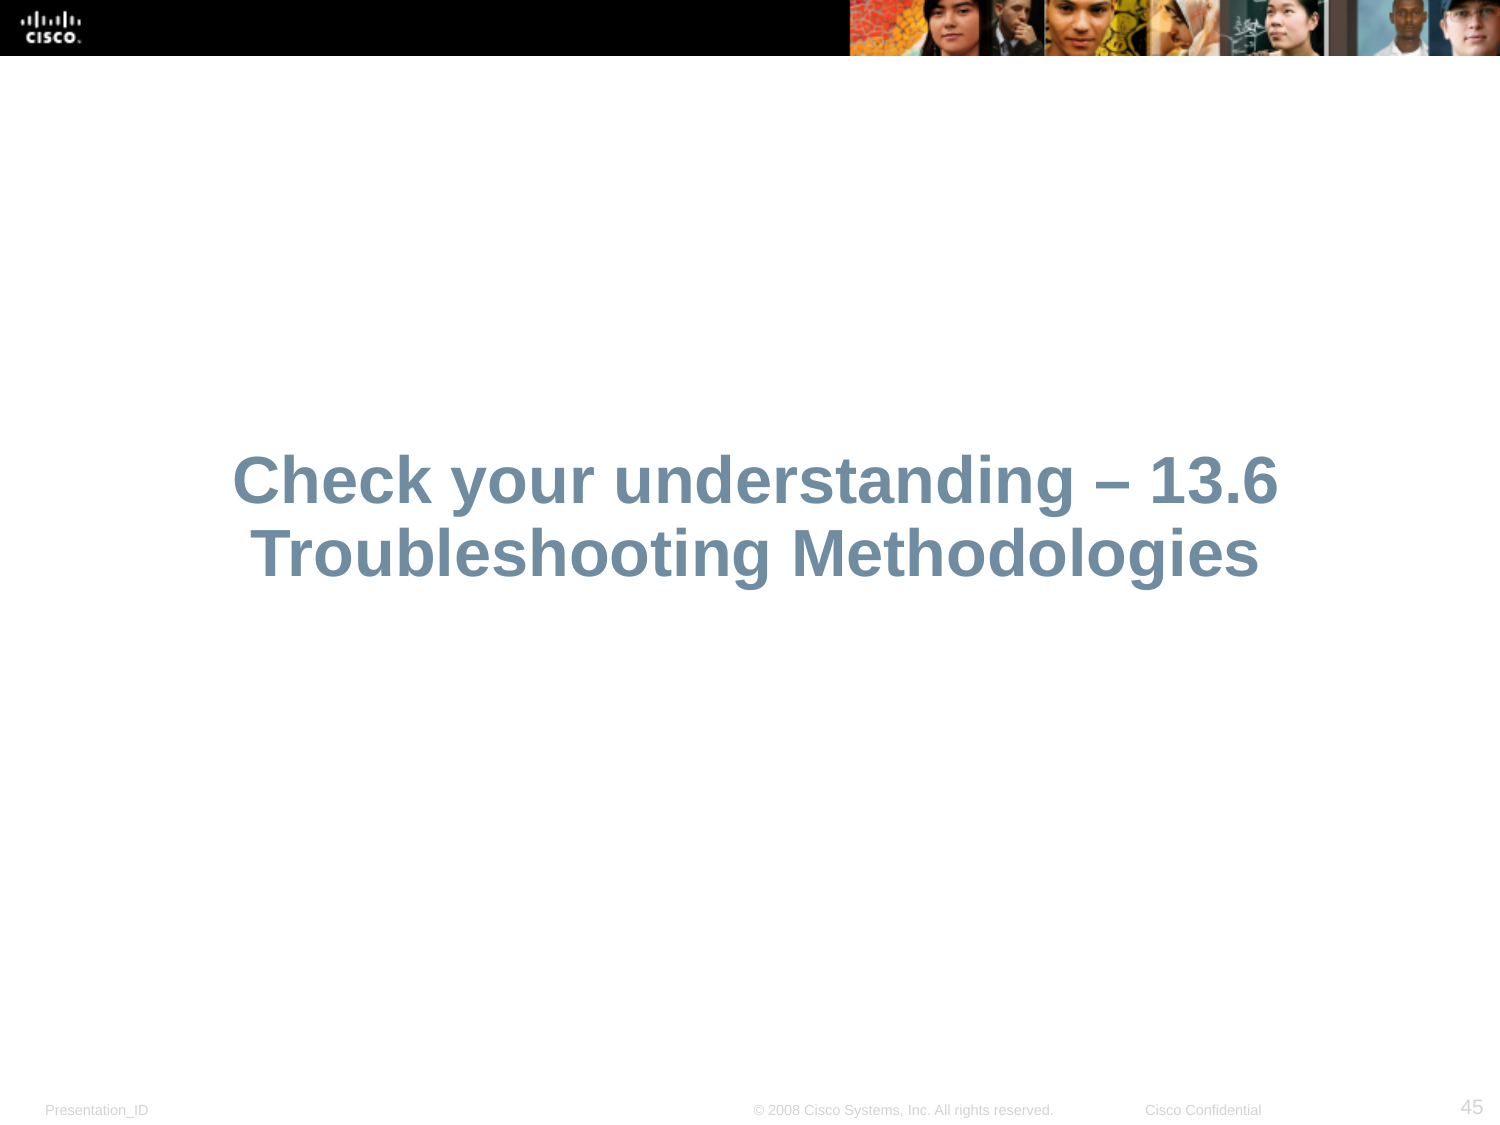

# Check your understanding – 13.6 Troubleshooting Methodologies